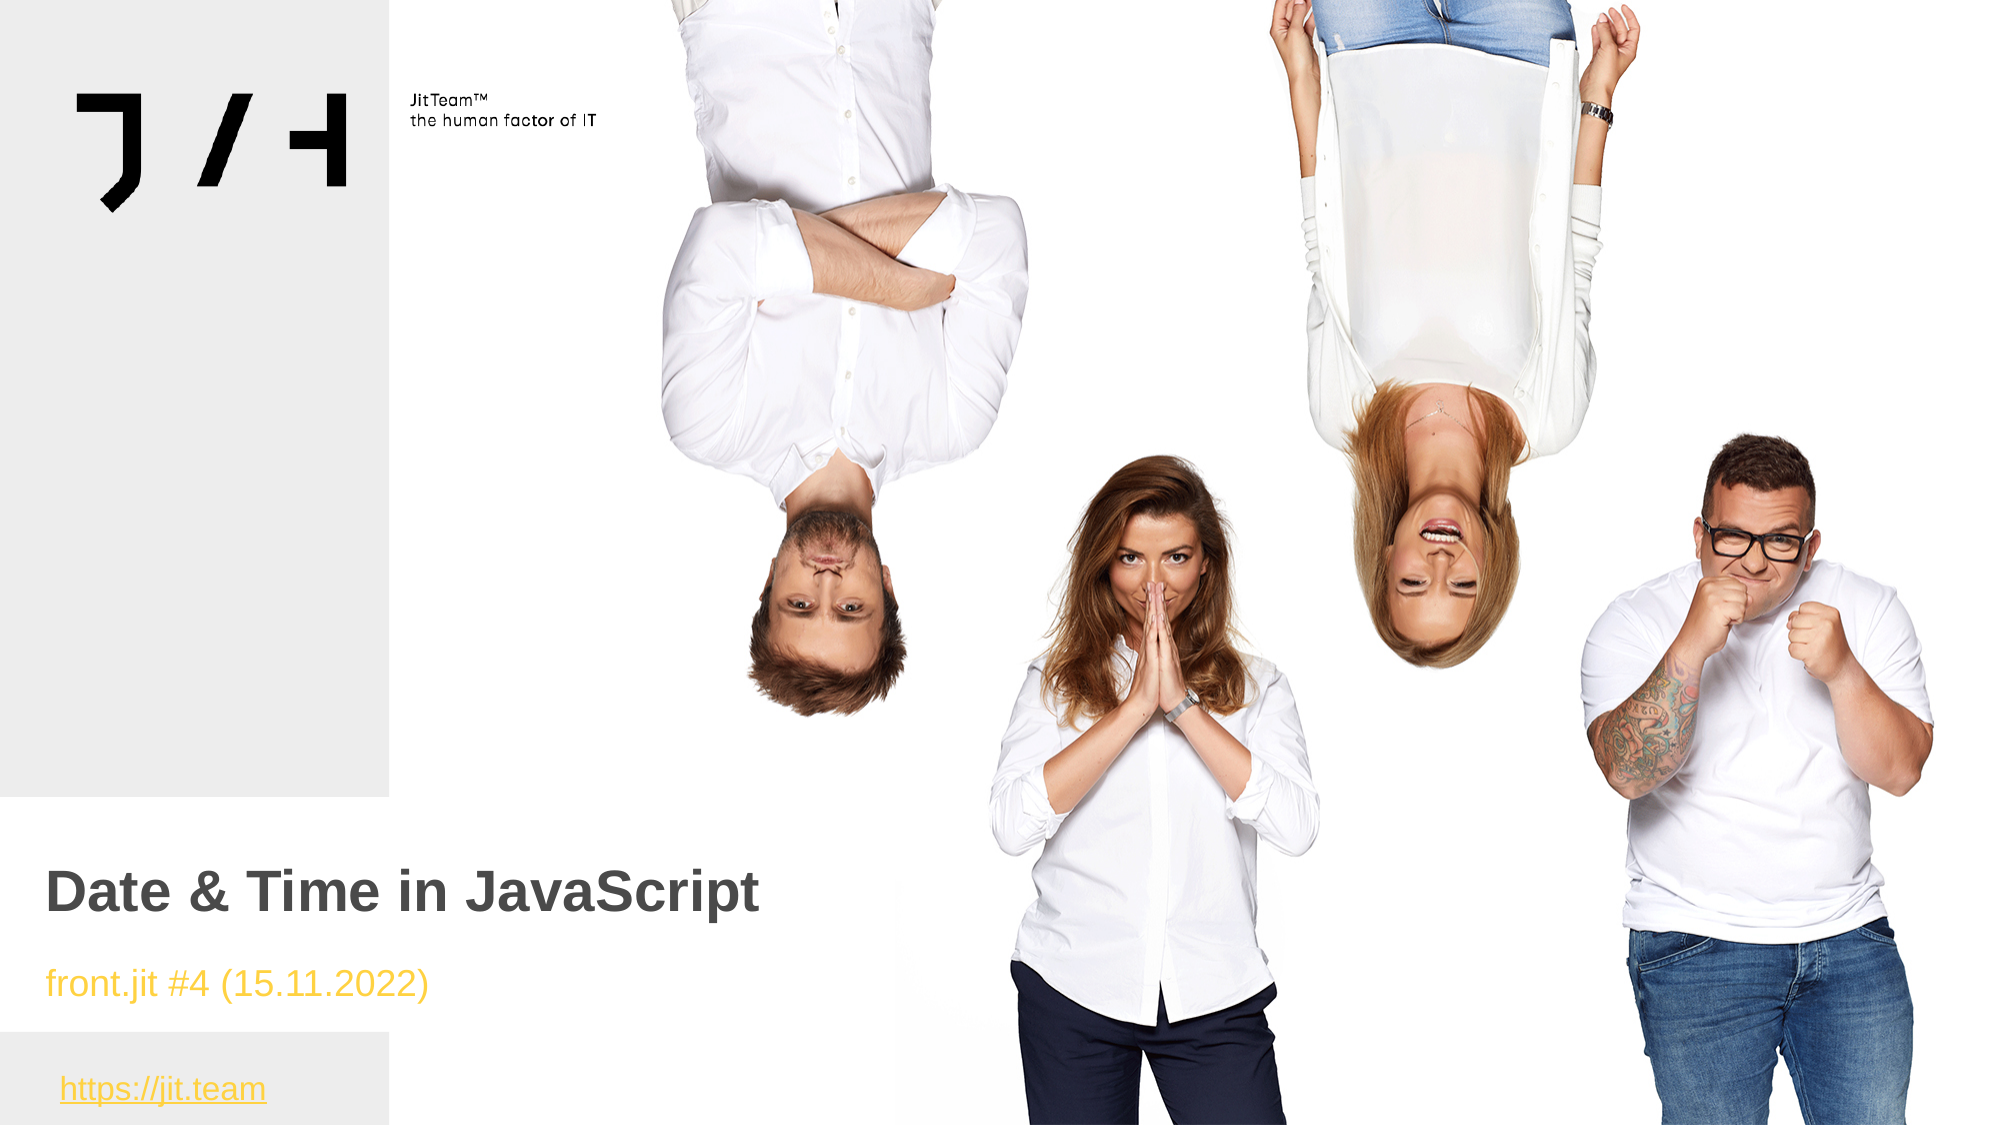

Date & Time in JavaScript

front.jit #4 (15.11.2022)